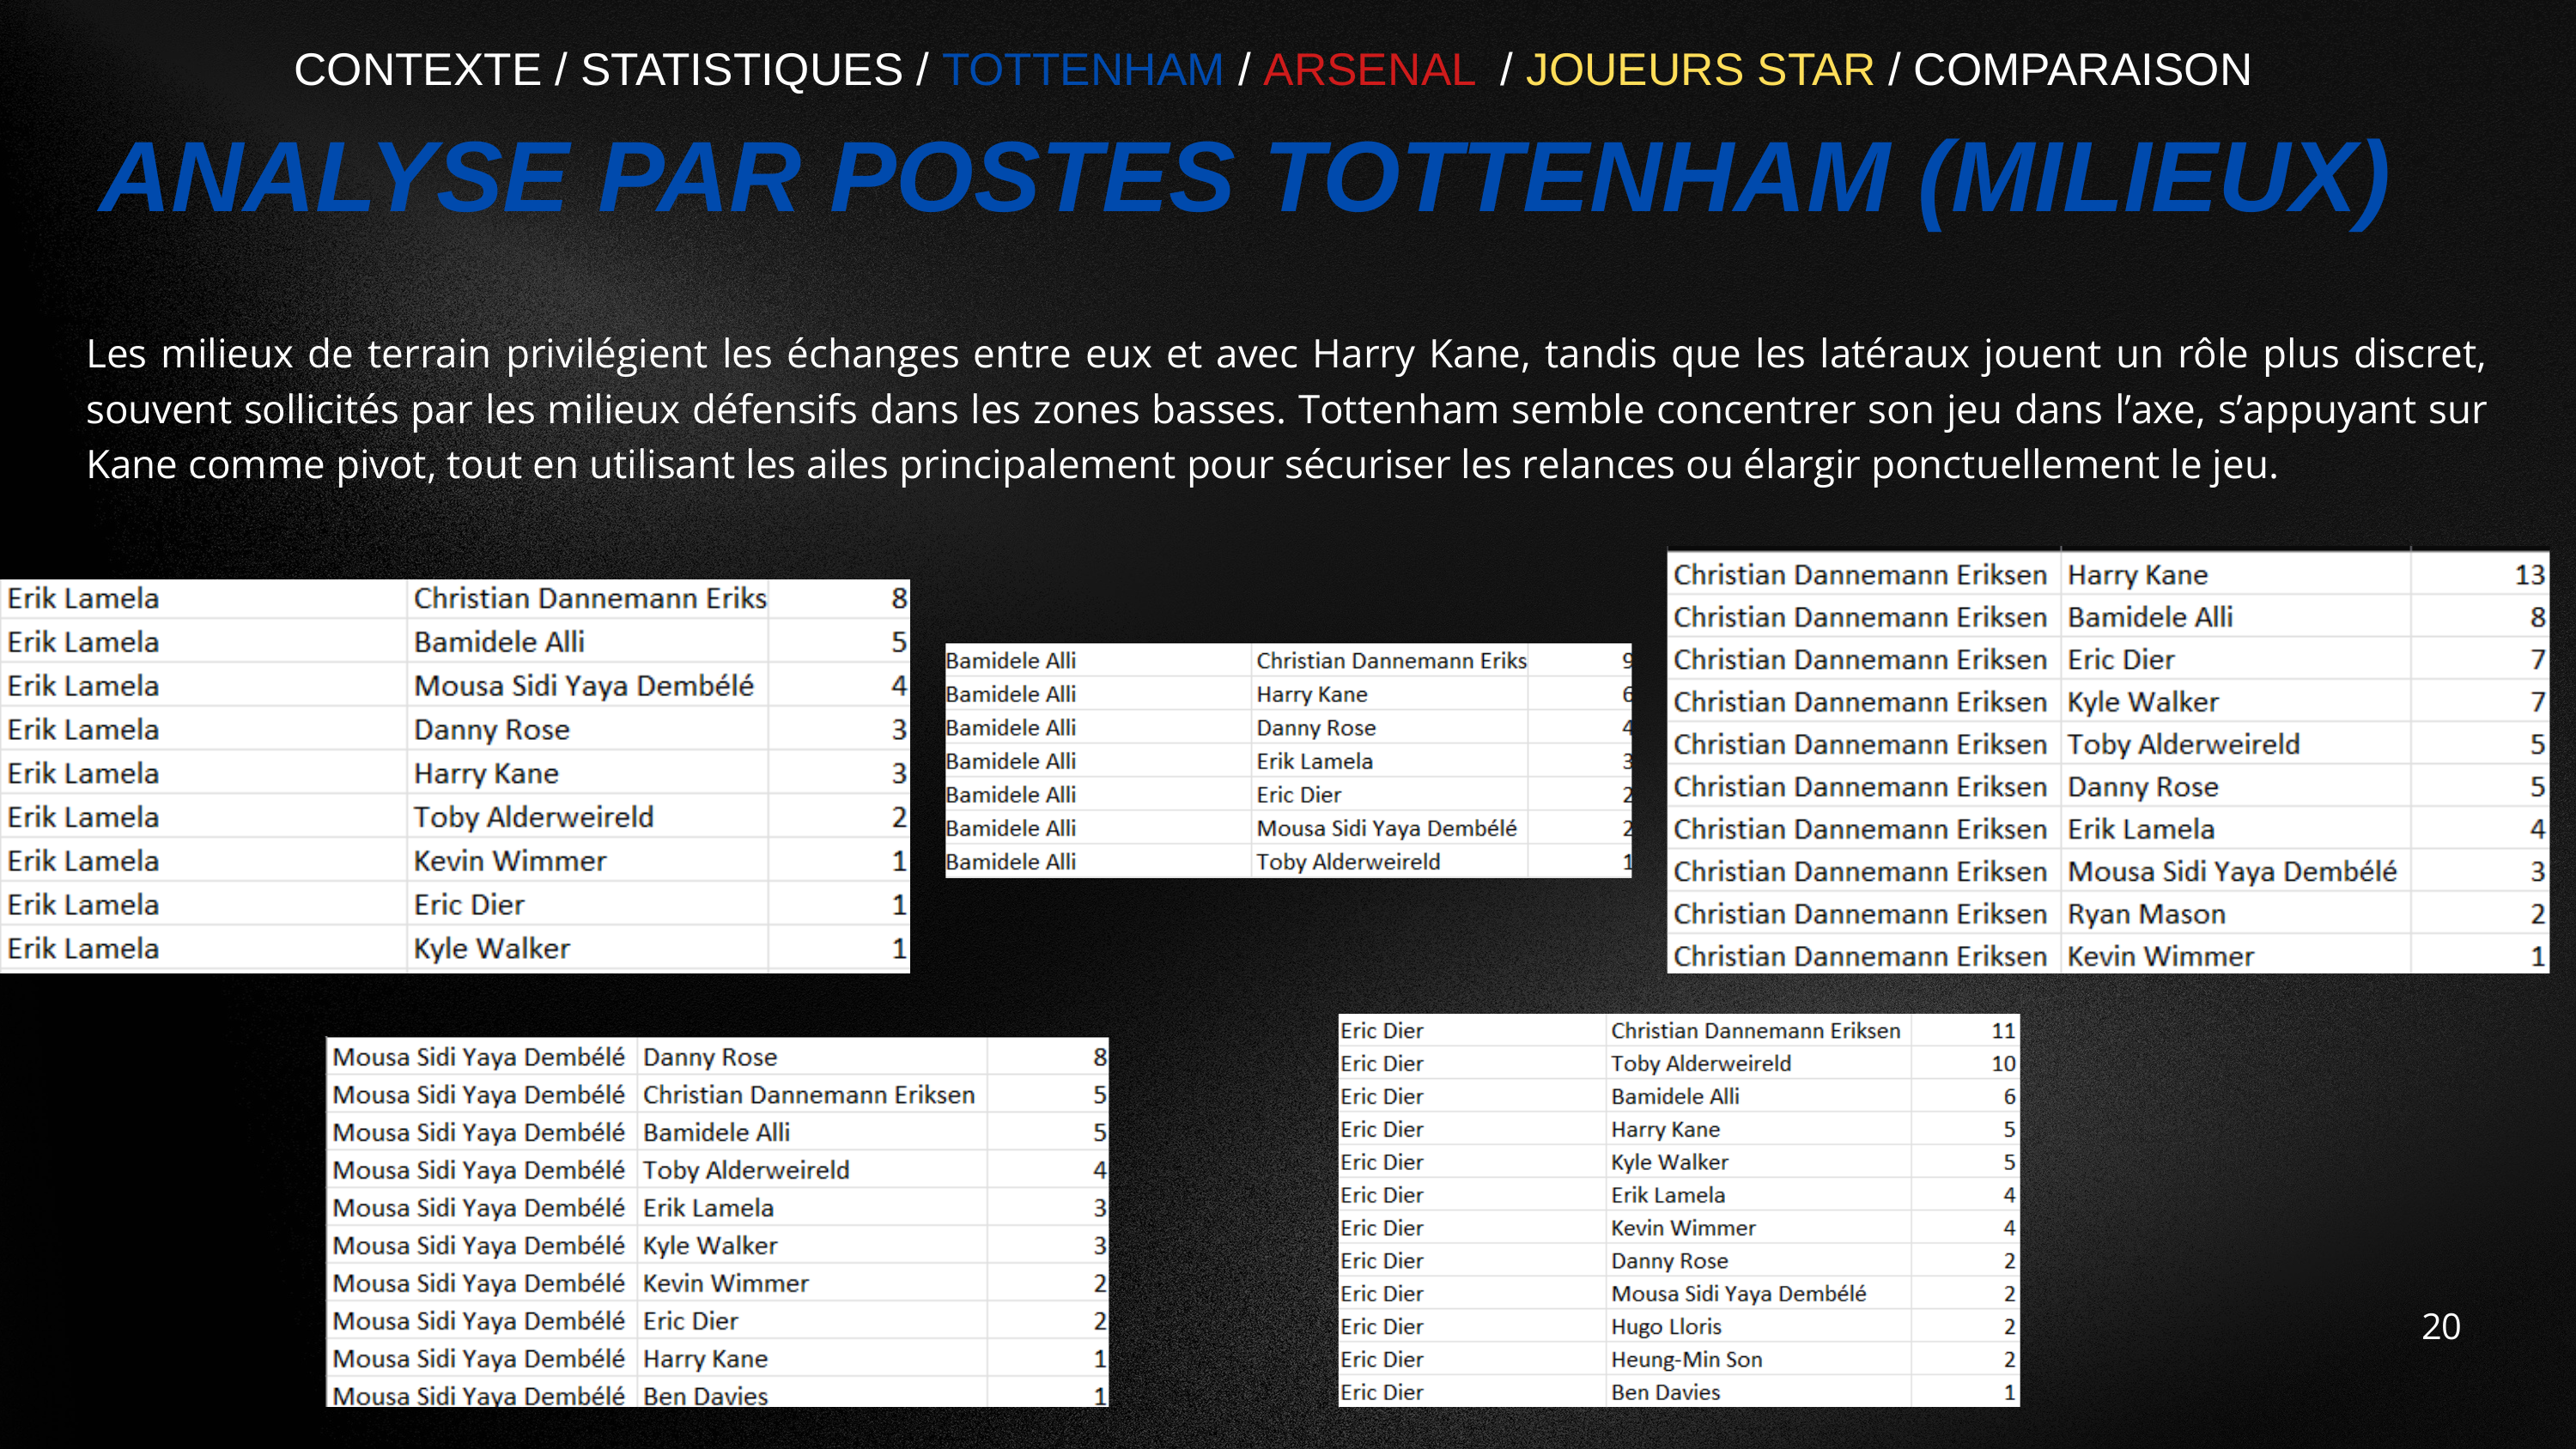

CONTEXTE / STATISTIQUES / TOTTENHAM / ARSENAL  / JOUEURS STAR / COMPARAISON
ANALYSE PAR POSTES TOTTENHAM (MILIEUX)
Les milieux de terrain privilégient les échanges entre eux et avec Harry Kane, tandis que les latéraux jouent un rôle plus discret, souvent sollicités par les milieux défensifs dans les zones basses. Tottenham semble concentrer son jeu dans l’axe, s’appuyant sur Kane comme pivot, tout en utilisant les ailes principalement pour sécuriser les relances ou élargir ponctuellement le jeu.

20